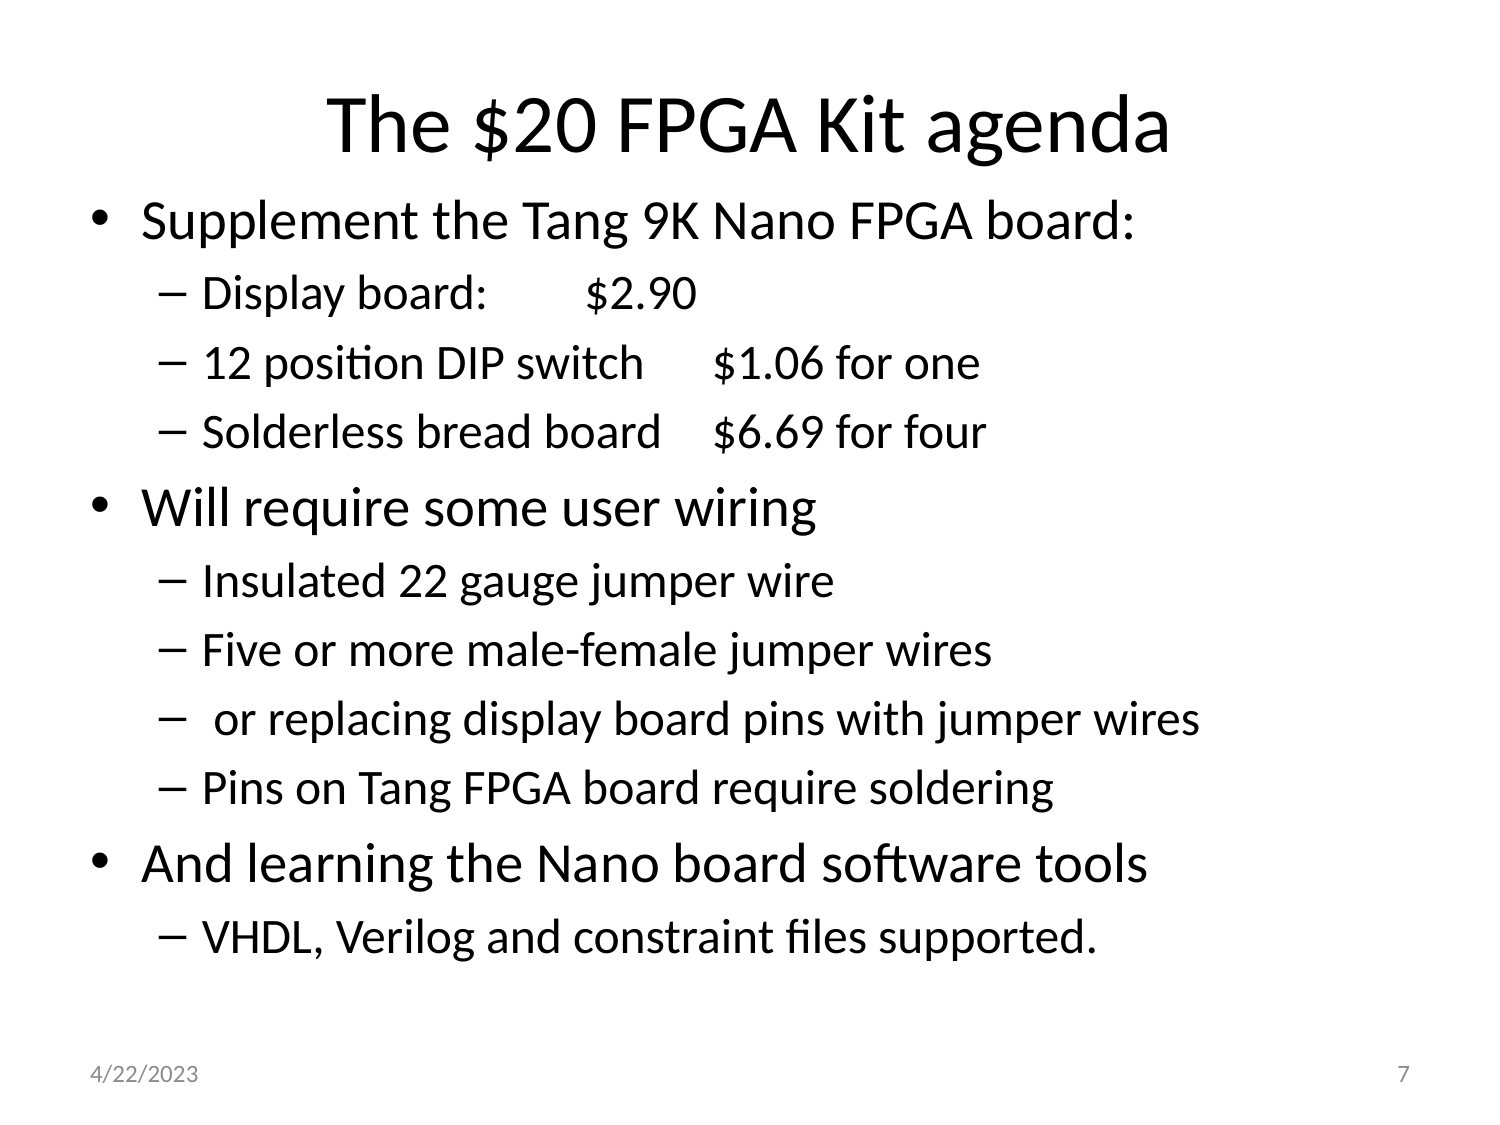

# The $20 FPGA Kit agenda
Supplement the Tang 9K Nano FPGA board:
Display board:			$2.90
12 position DIP switch	$1.06 for one
Solderless bread board	$6.69 for four
Will require some user wiring
Insulated 22 gauge jumper wire
Five or more male-female jumper wires
 or replacing display board pins with jumper wires
Pins on Tang FPGA board require soldering
And learning the Nano board software tools
VHDL, Verilog and constraint files supported.
4/22/2023
7